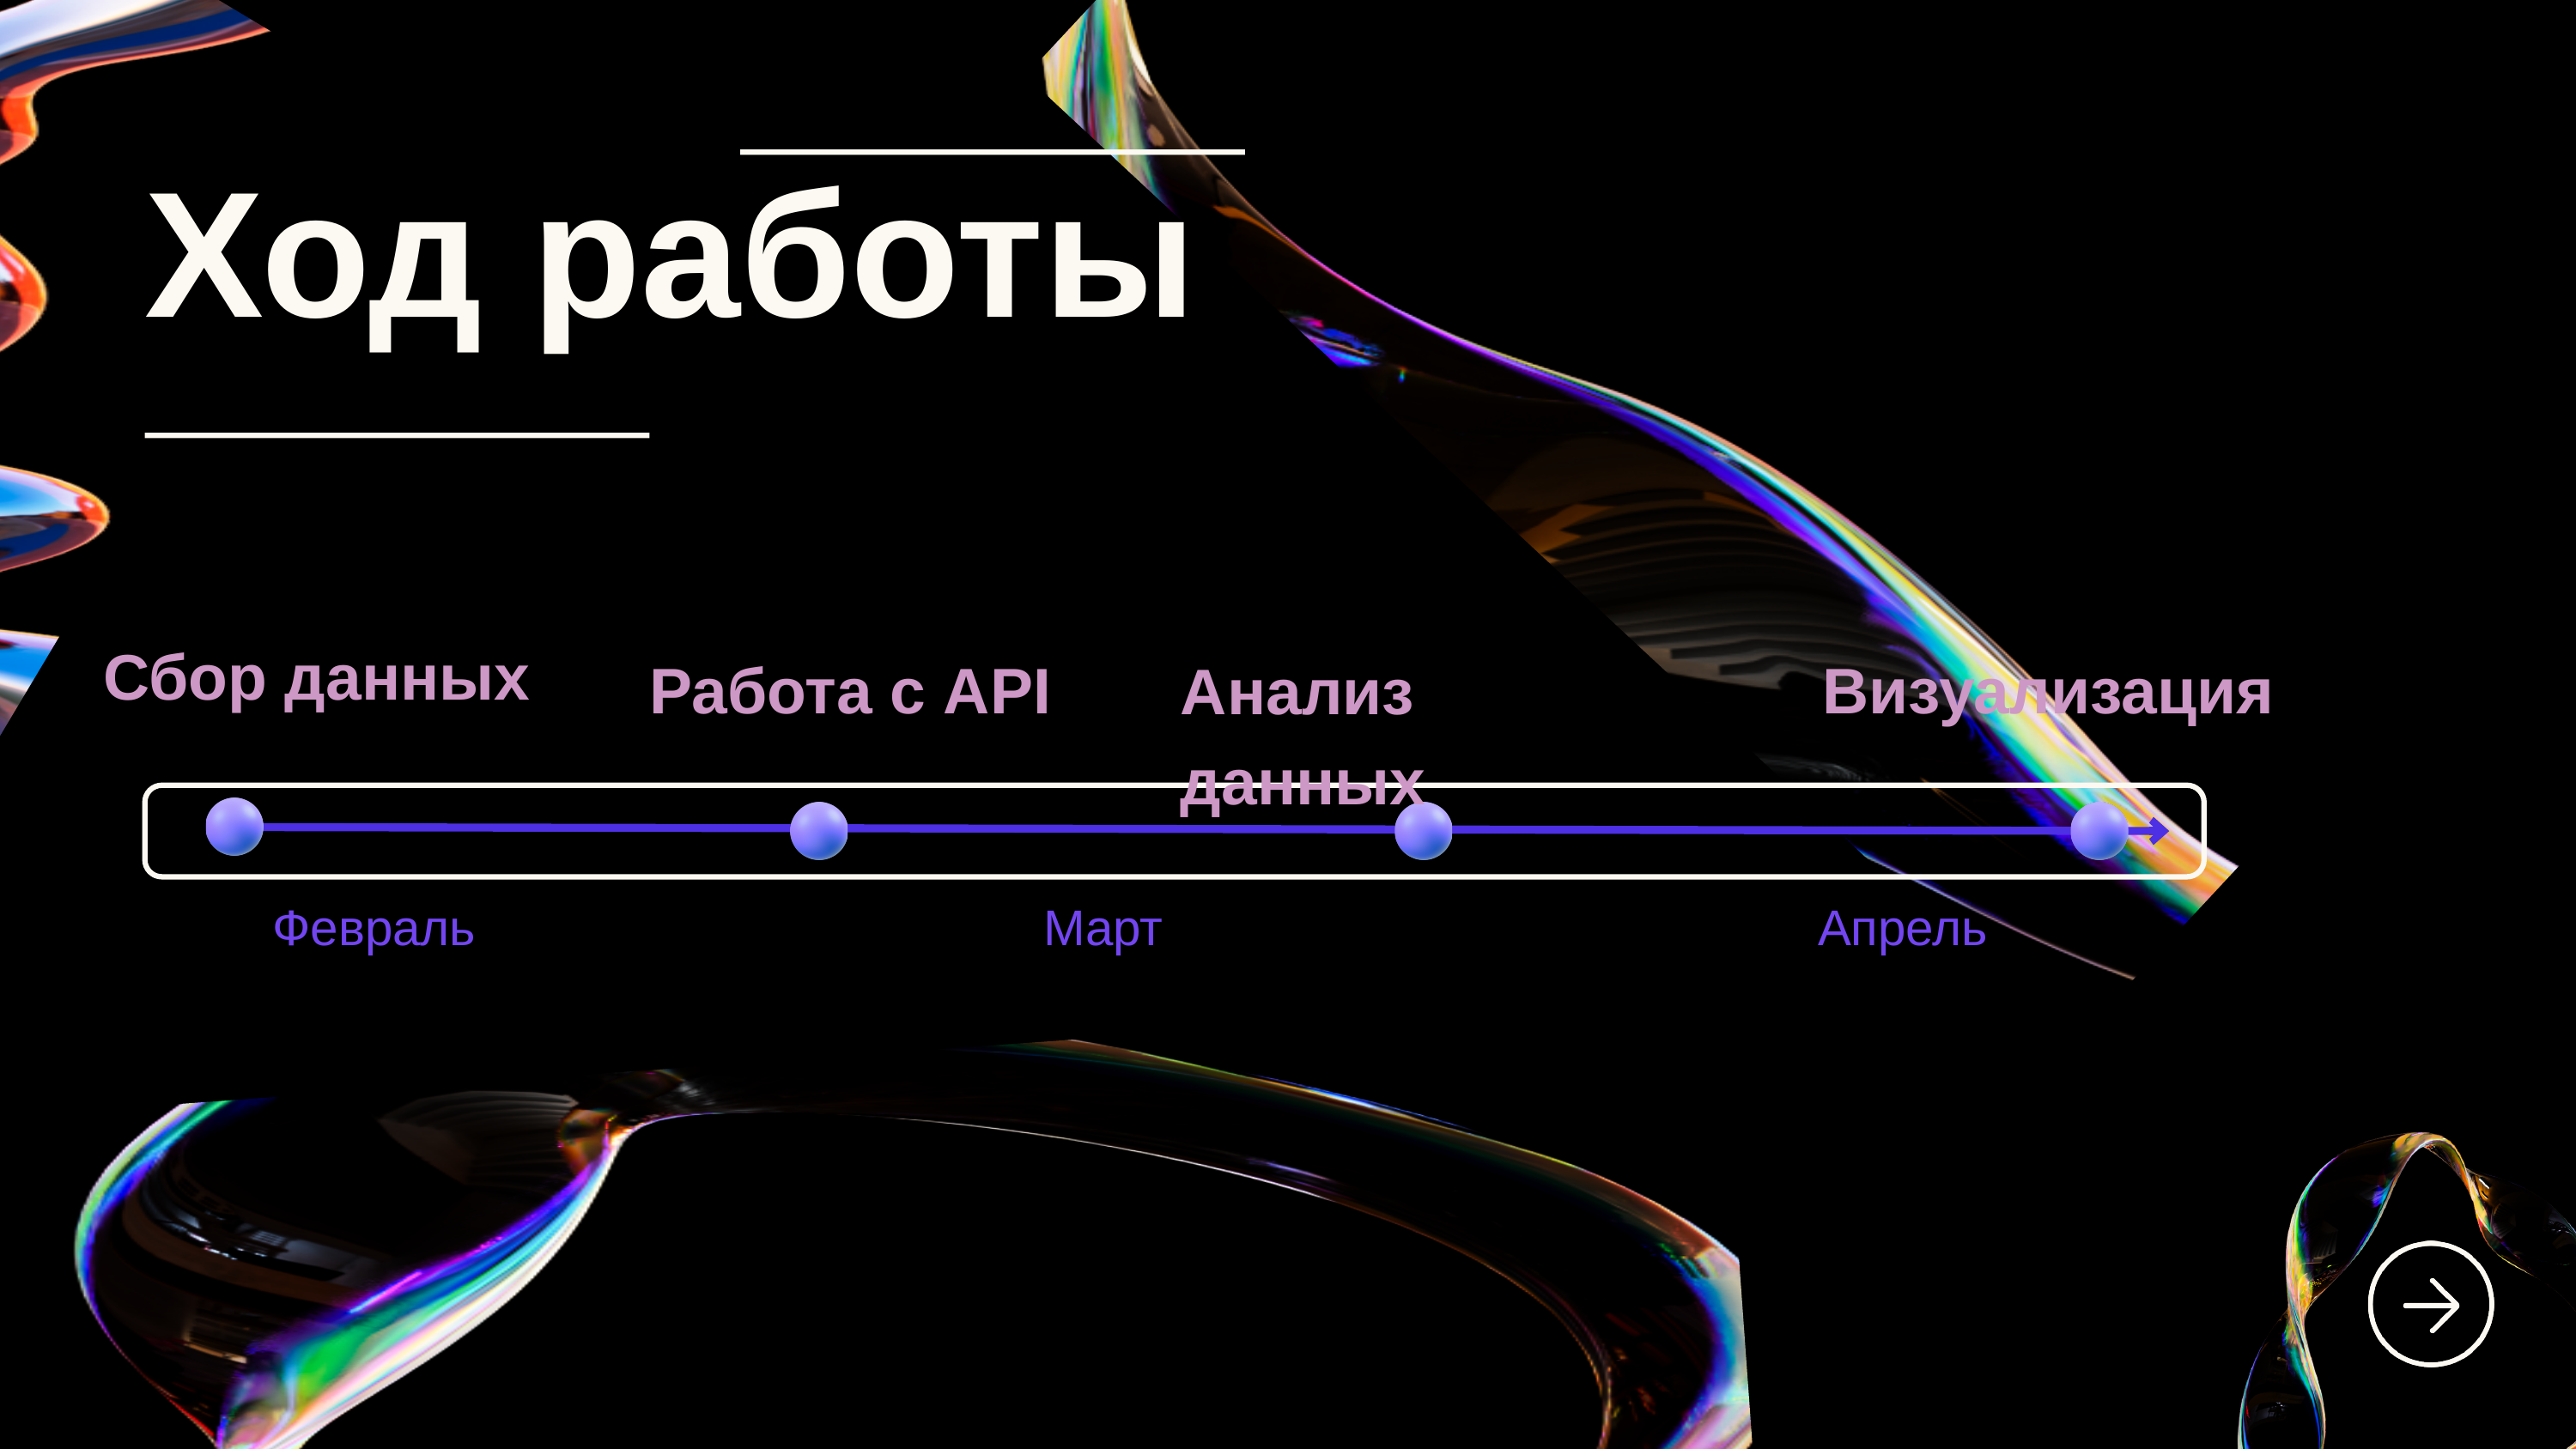

Ход работы

Сбор данных
Работа с API
Визуализация
Анализ данных

Февраль
Март
Апрель